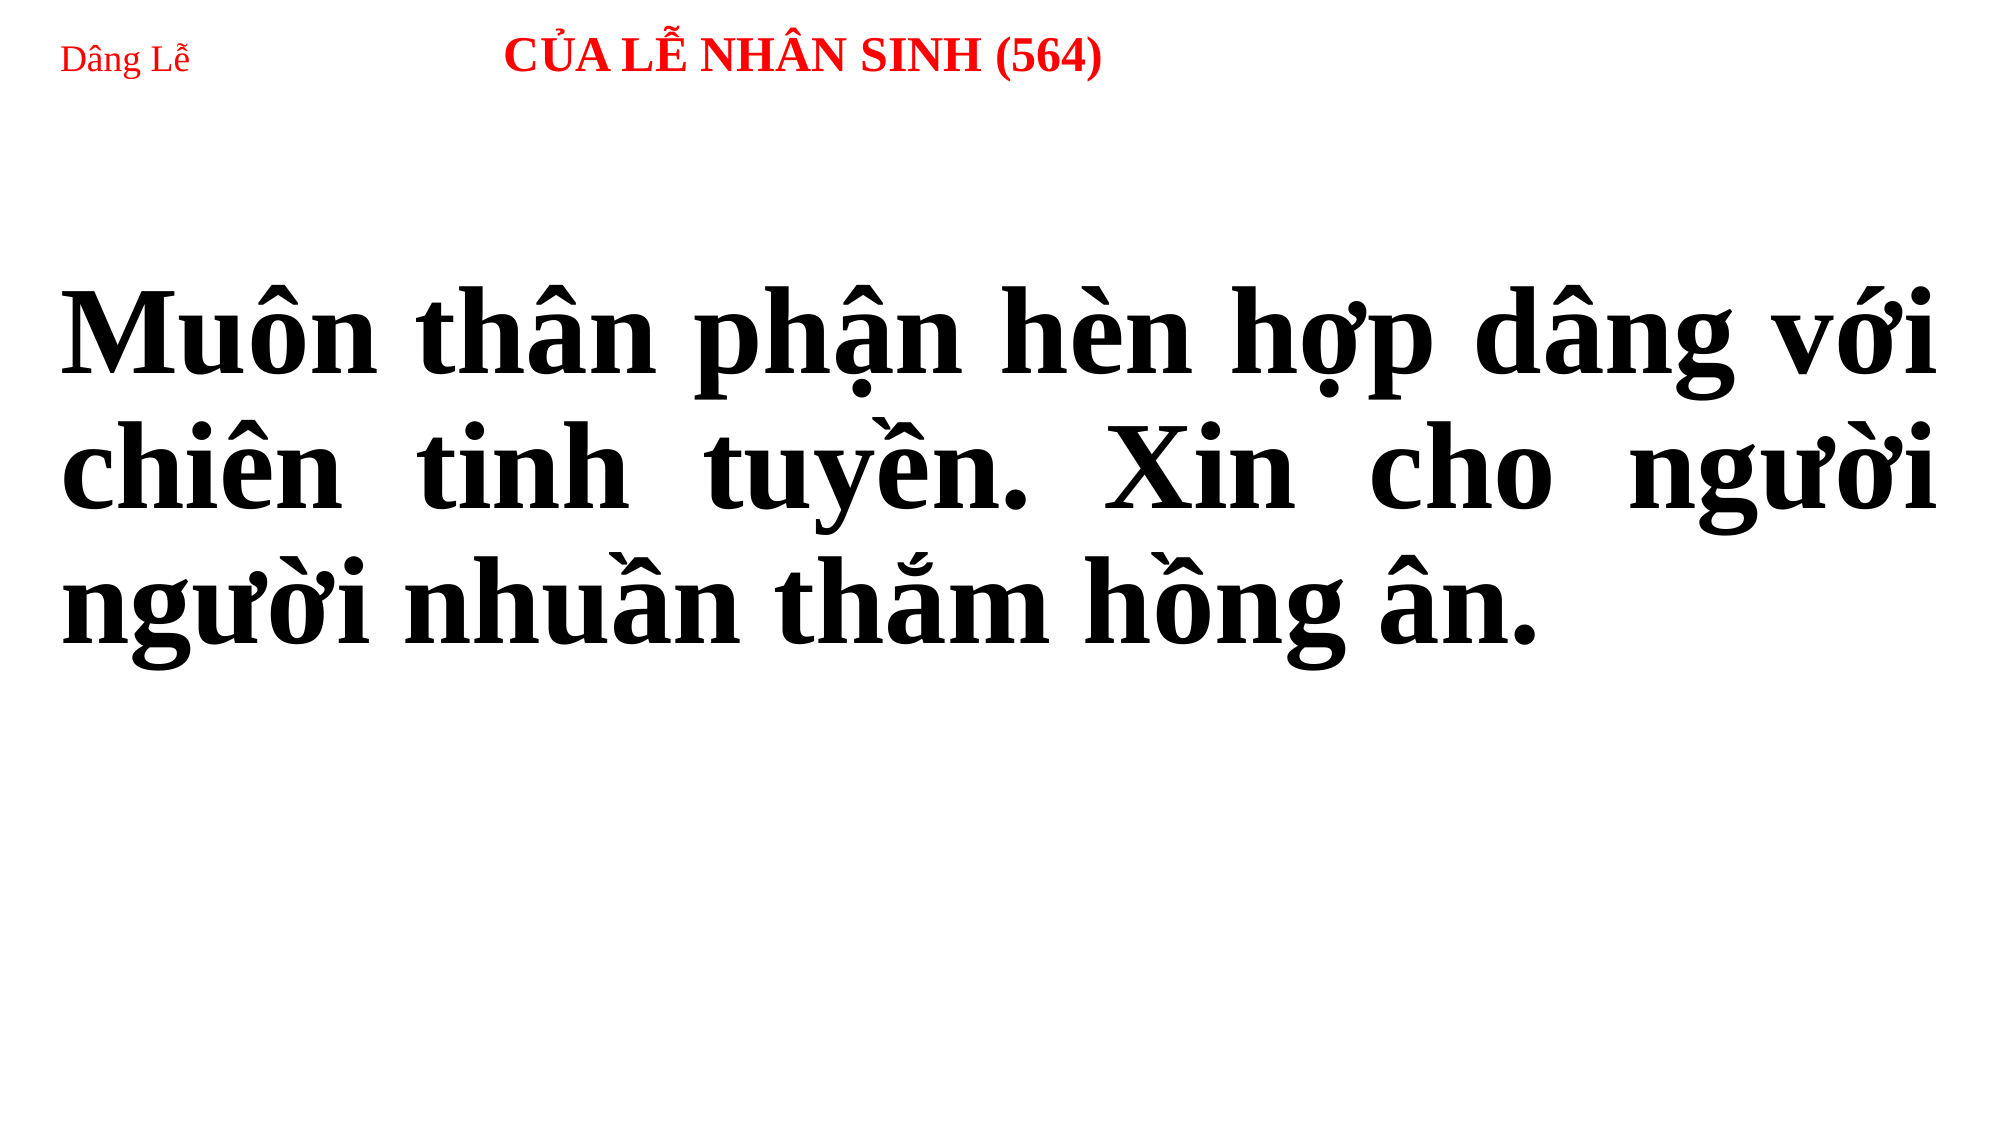

# Dâng Lễ                                 CỦA LỄ NHÂN SINH (564)
Muôn thân phận hèn hợp dâng với chiên tinh tuyền. Xin cho người người nhuần thắm hồng ân.